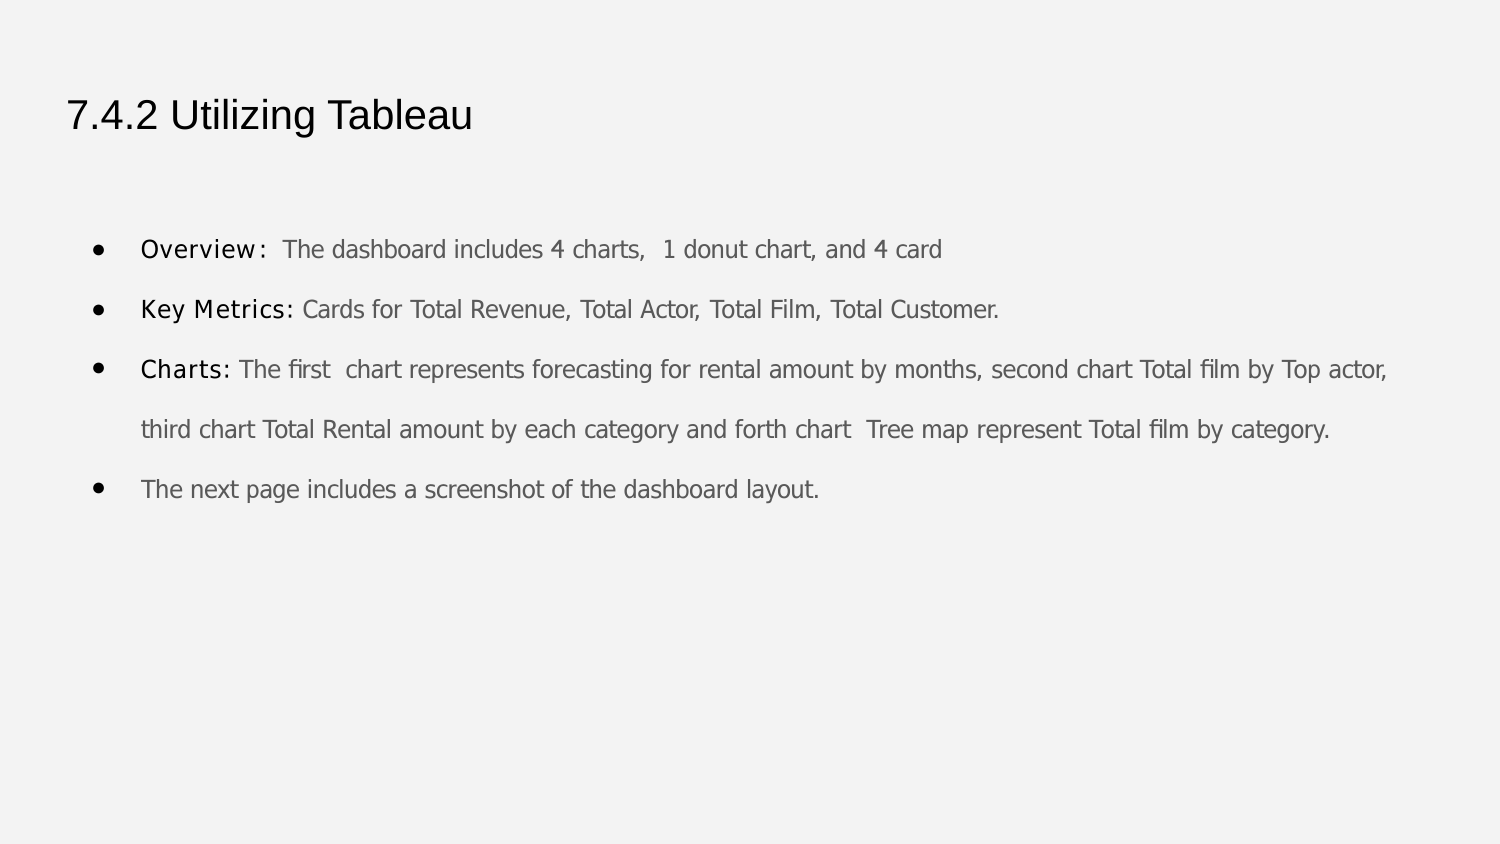

# 7.4.2 Utilizing Tableau
Overview:  The dashboard includes 4 charts,  1 donut chart, and 4 card
Key Metrics: Cards for Total Revenue, Total Actor, Total Film, Total Customer.
Charts: The first  chart represents forecasting for rental amount by months, second chart Total film by Top actor, third chart Total Rental amount by each category and forth chart  Tree map represent Total film by category.
The next page includes a screenshot of the dashboard layout.